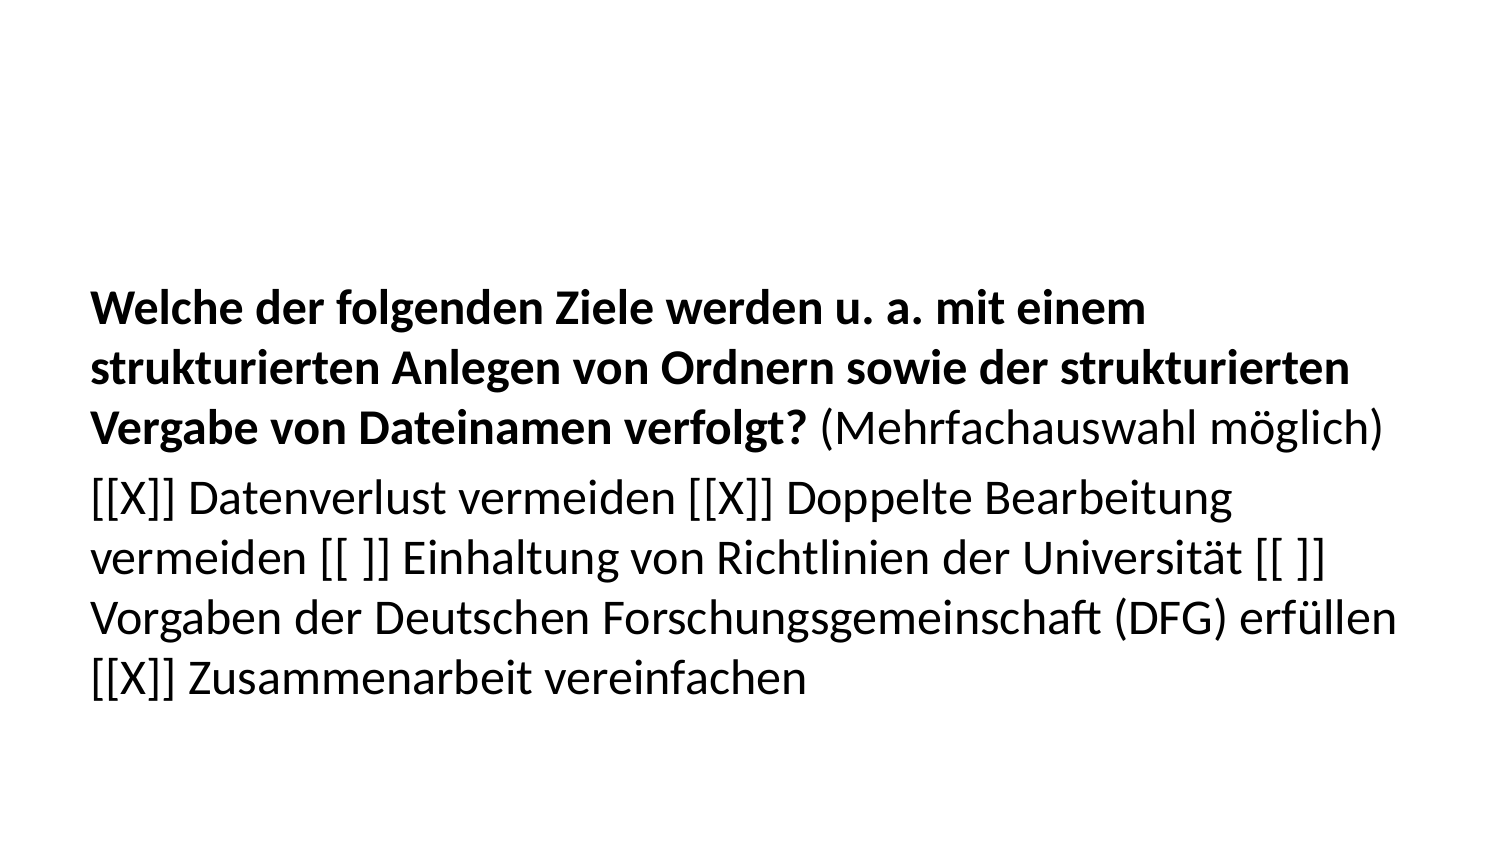

Welche der folgenden Ziele werden u. a. mit einem strukturierten Anlegen von Ordnern sowie der strukturierten Vergabe von Dateinamen verfolgt? (Mehrfachauswahl möglich)
[[X]] Datenverlust vermeiden [[X]] Doppelte Bearbeitung vermeiden [[ ]] Einhaltung von Richtlinien der Universität [[ ]] Vorgaben der Deutschen Forschungsgemeinschaft (DFG) erfüllen [[X]] Zusammenarbeit vereinfachen